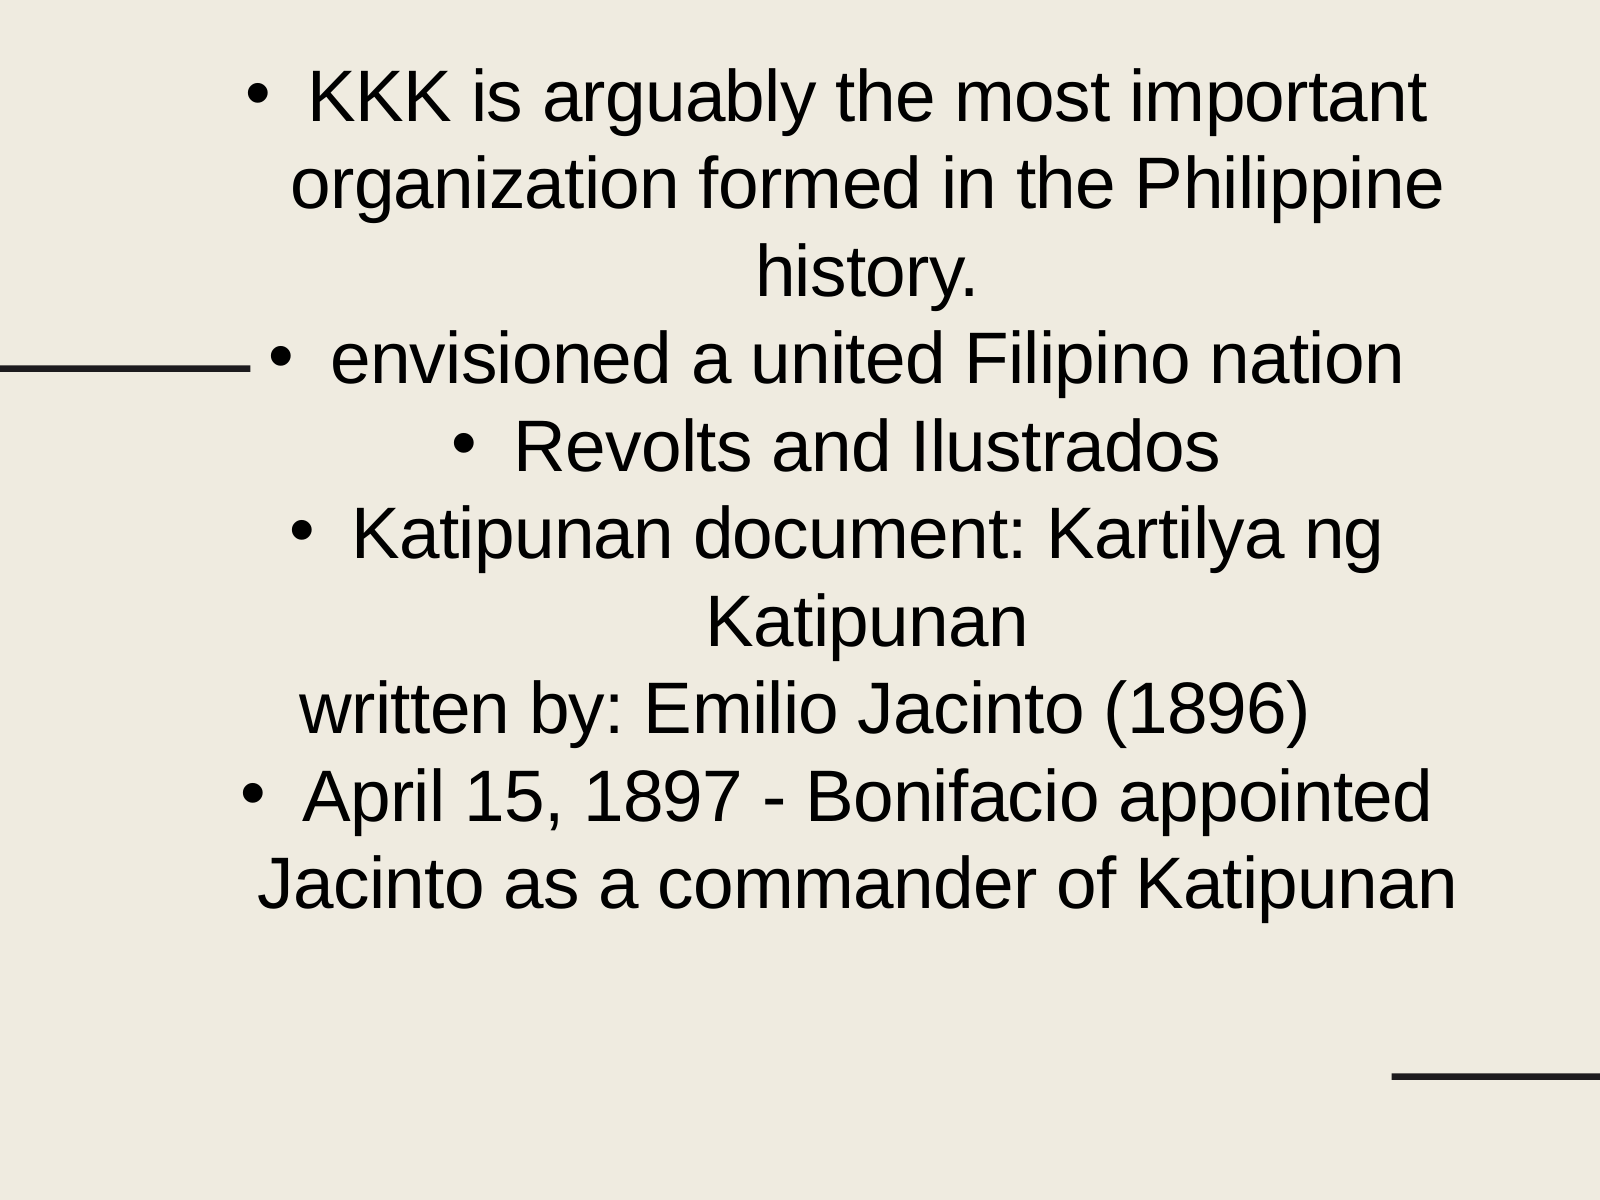

KKK is arguably the most important organization formed in the Philippine history.
envisioned a united Filipino nation
Revolts and Ilustrados
Katipunan document: Kartilya ng Katipunan
written by: Emilio Jacinto (1896)
April 15, 1897 - Bonifacio appointed Jacinto as a commander of Katipunan